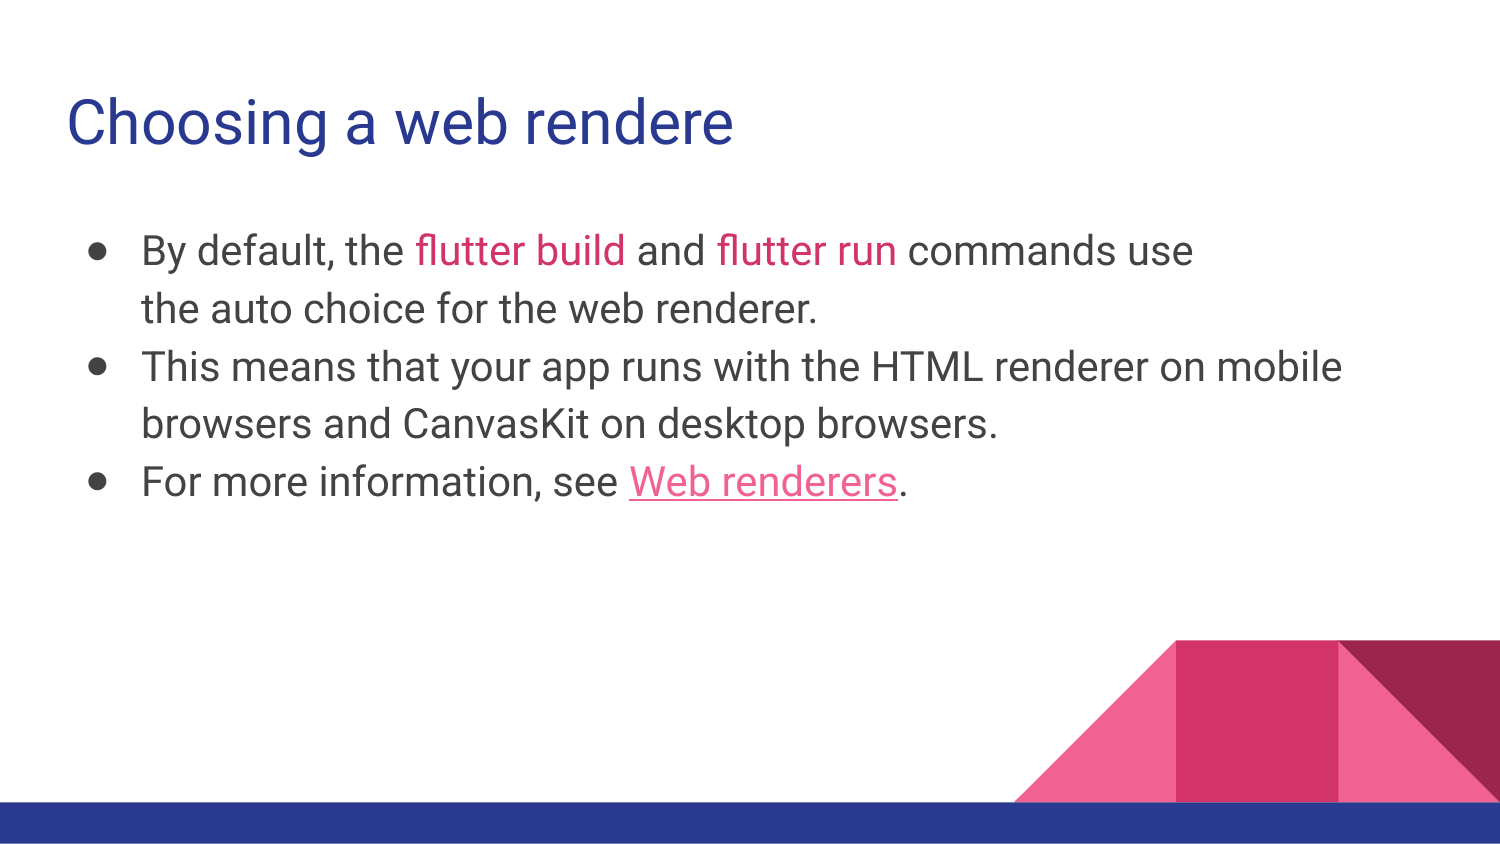

# Choosing a web rendere
By default, the flutter build and flutter run commands use the auto choice for the web renderer.
This means that your app runs with the HTML renderer on mobile browsers and CanvasKit on desktop browsers.
For more information, see Web renderers.